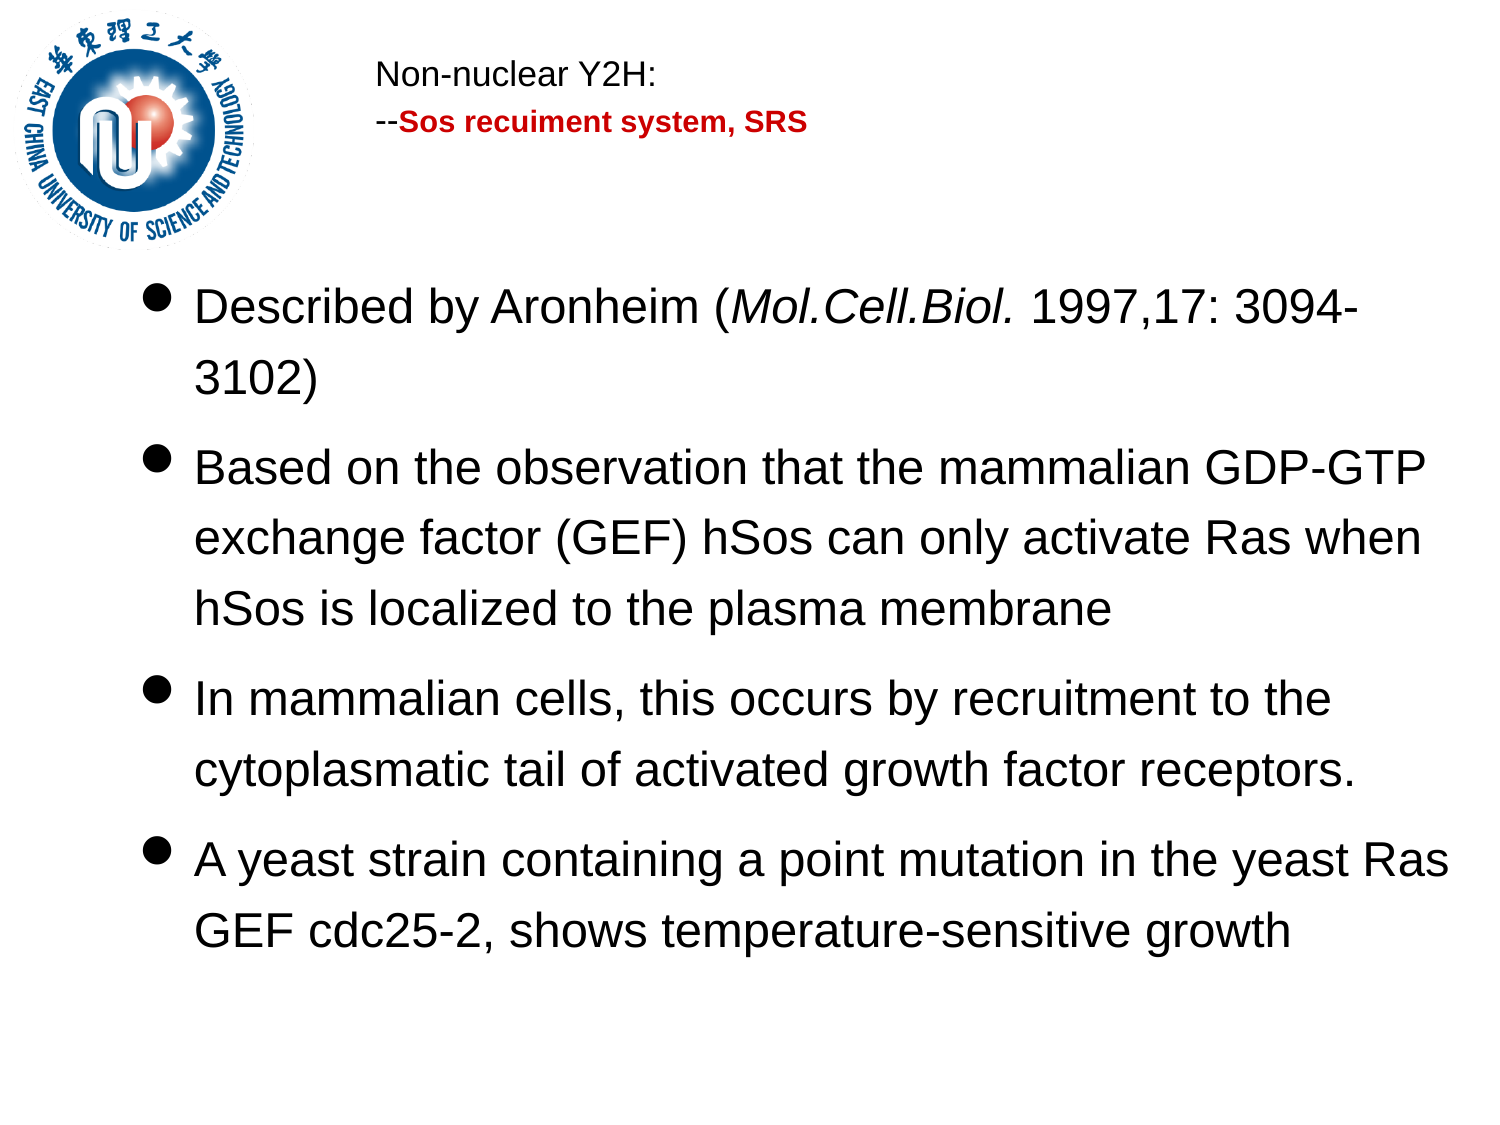

# Non-nuclear Y2H: --Sos recuiment system, SRS
Described by Aronheim (Mol.Cell.Biol. 1997,17: 3094-3102)
Based on the observation that the mammalian GDP-GTP exchange factor (GEF) hSos can only activate Ras when hSos is localized to the plasma membrane
In mammalian cells, this occurs by recruitment to the cytoplasmatic tail of activated growth factor receptors.
A yeast strain containing a point mutation in the yeast Ras GEF cdc25-2, shows temperature-sensitive growth